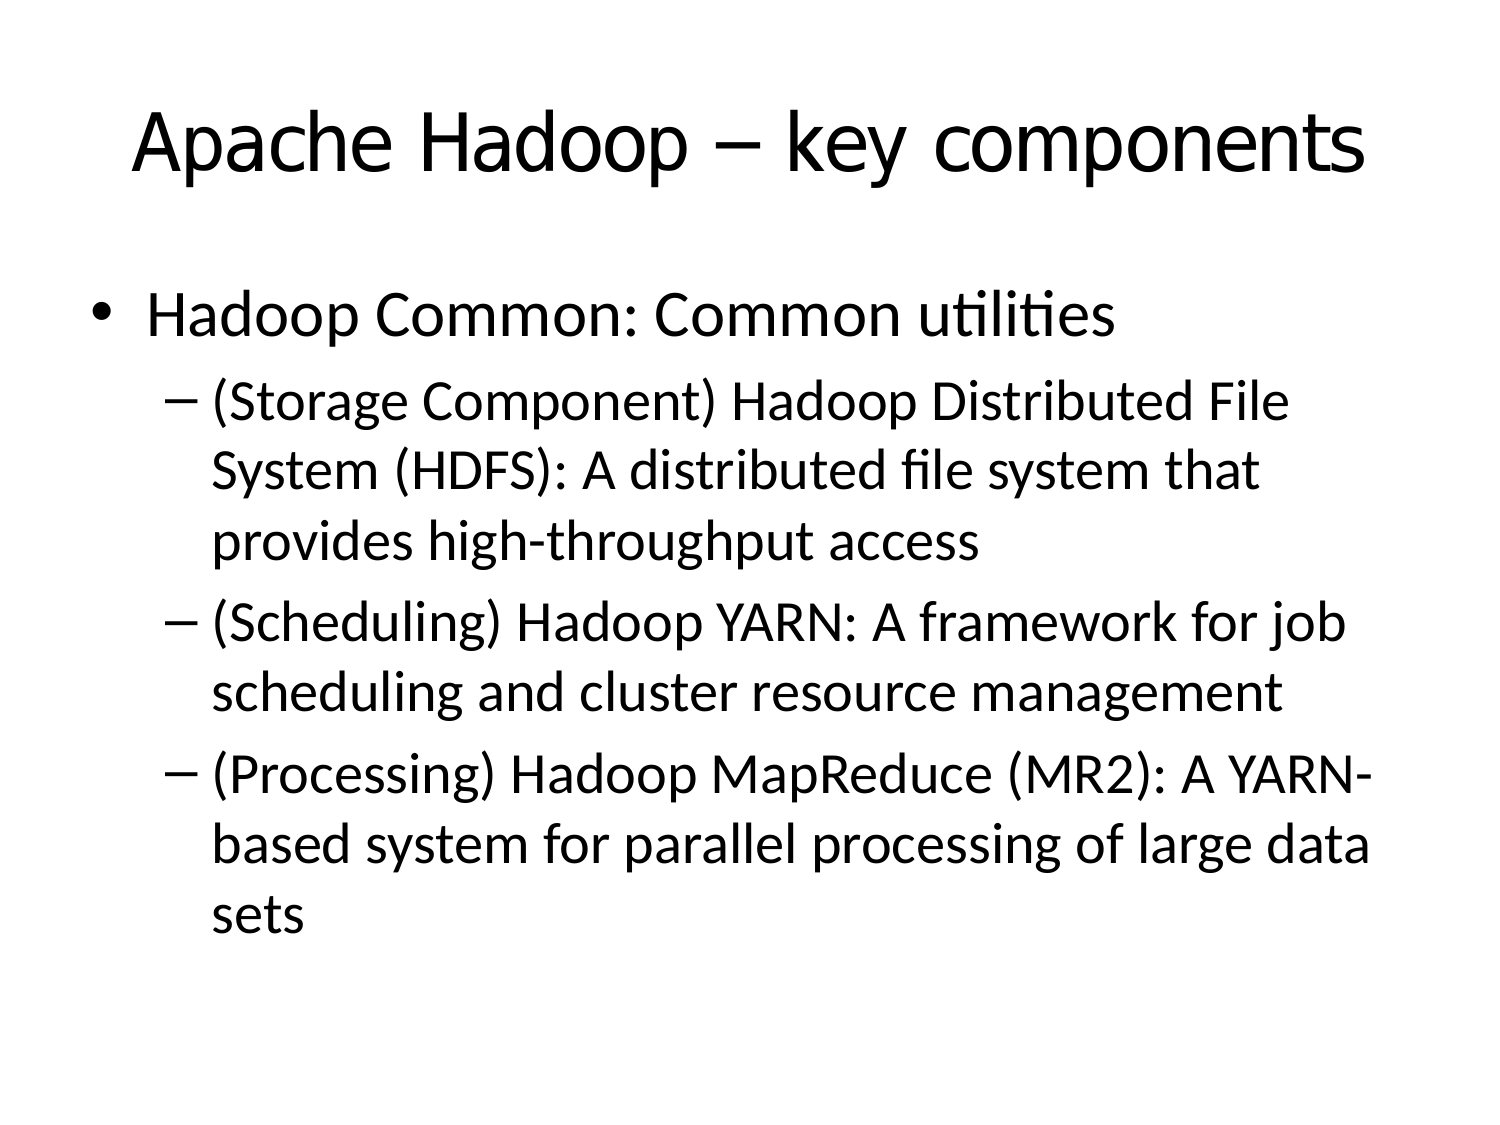

# Apache Hadoop – key components
Hadoop Common: Common utilities
(Storage Component) Hadoop Distributed File System (HDFS): A distributed file system that provides high-throughput access
(Scheduling) Hadoop YARN: A framework for job scheduling and cluster resource management
(Processing) Hadoop MapReduce (MR2): A YARN-based system for parallel processing of large data sets